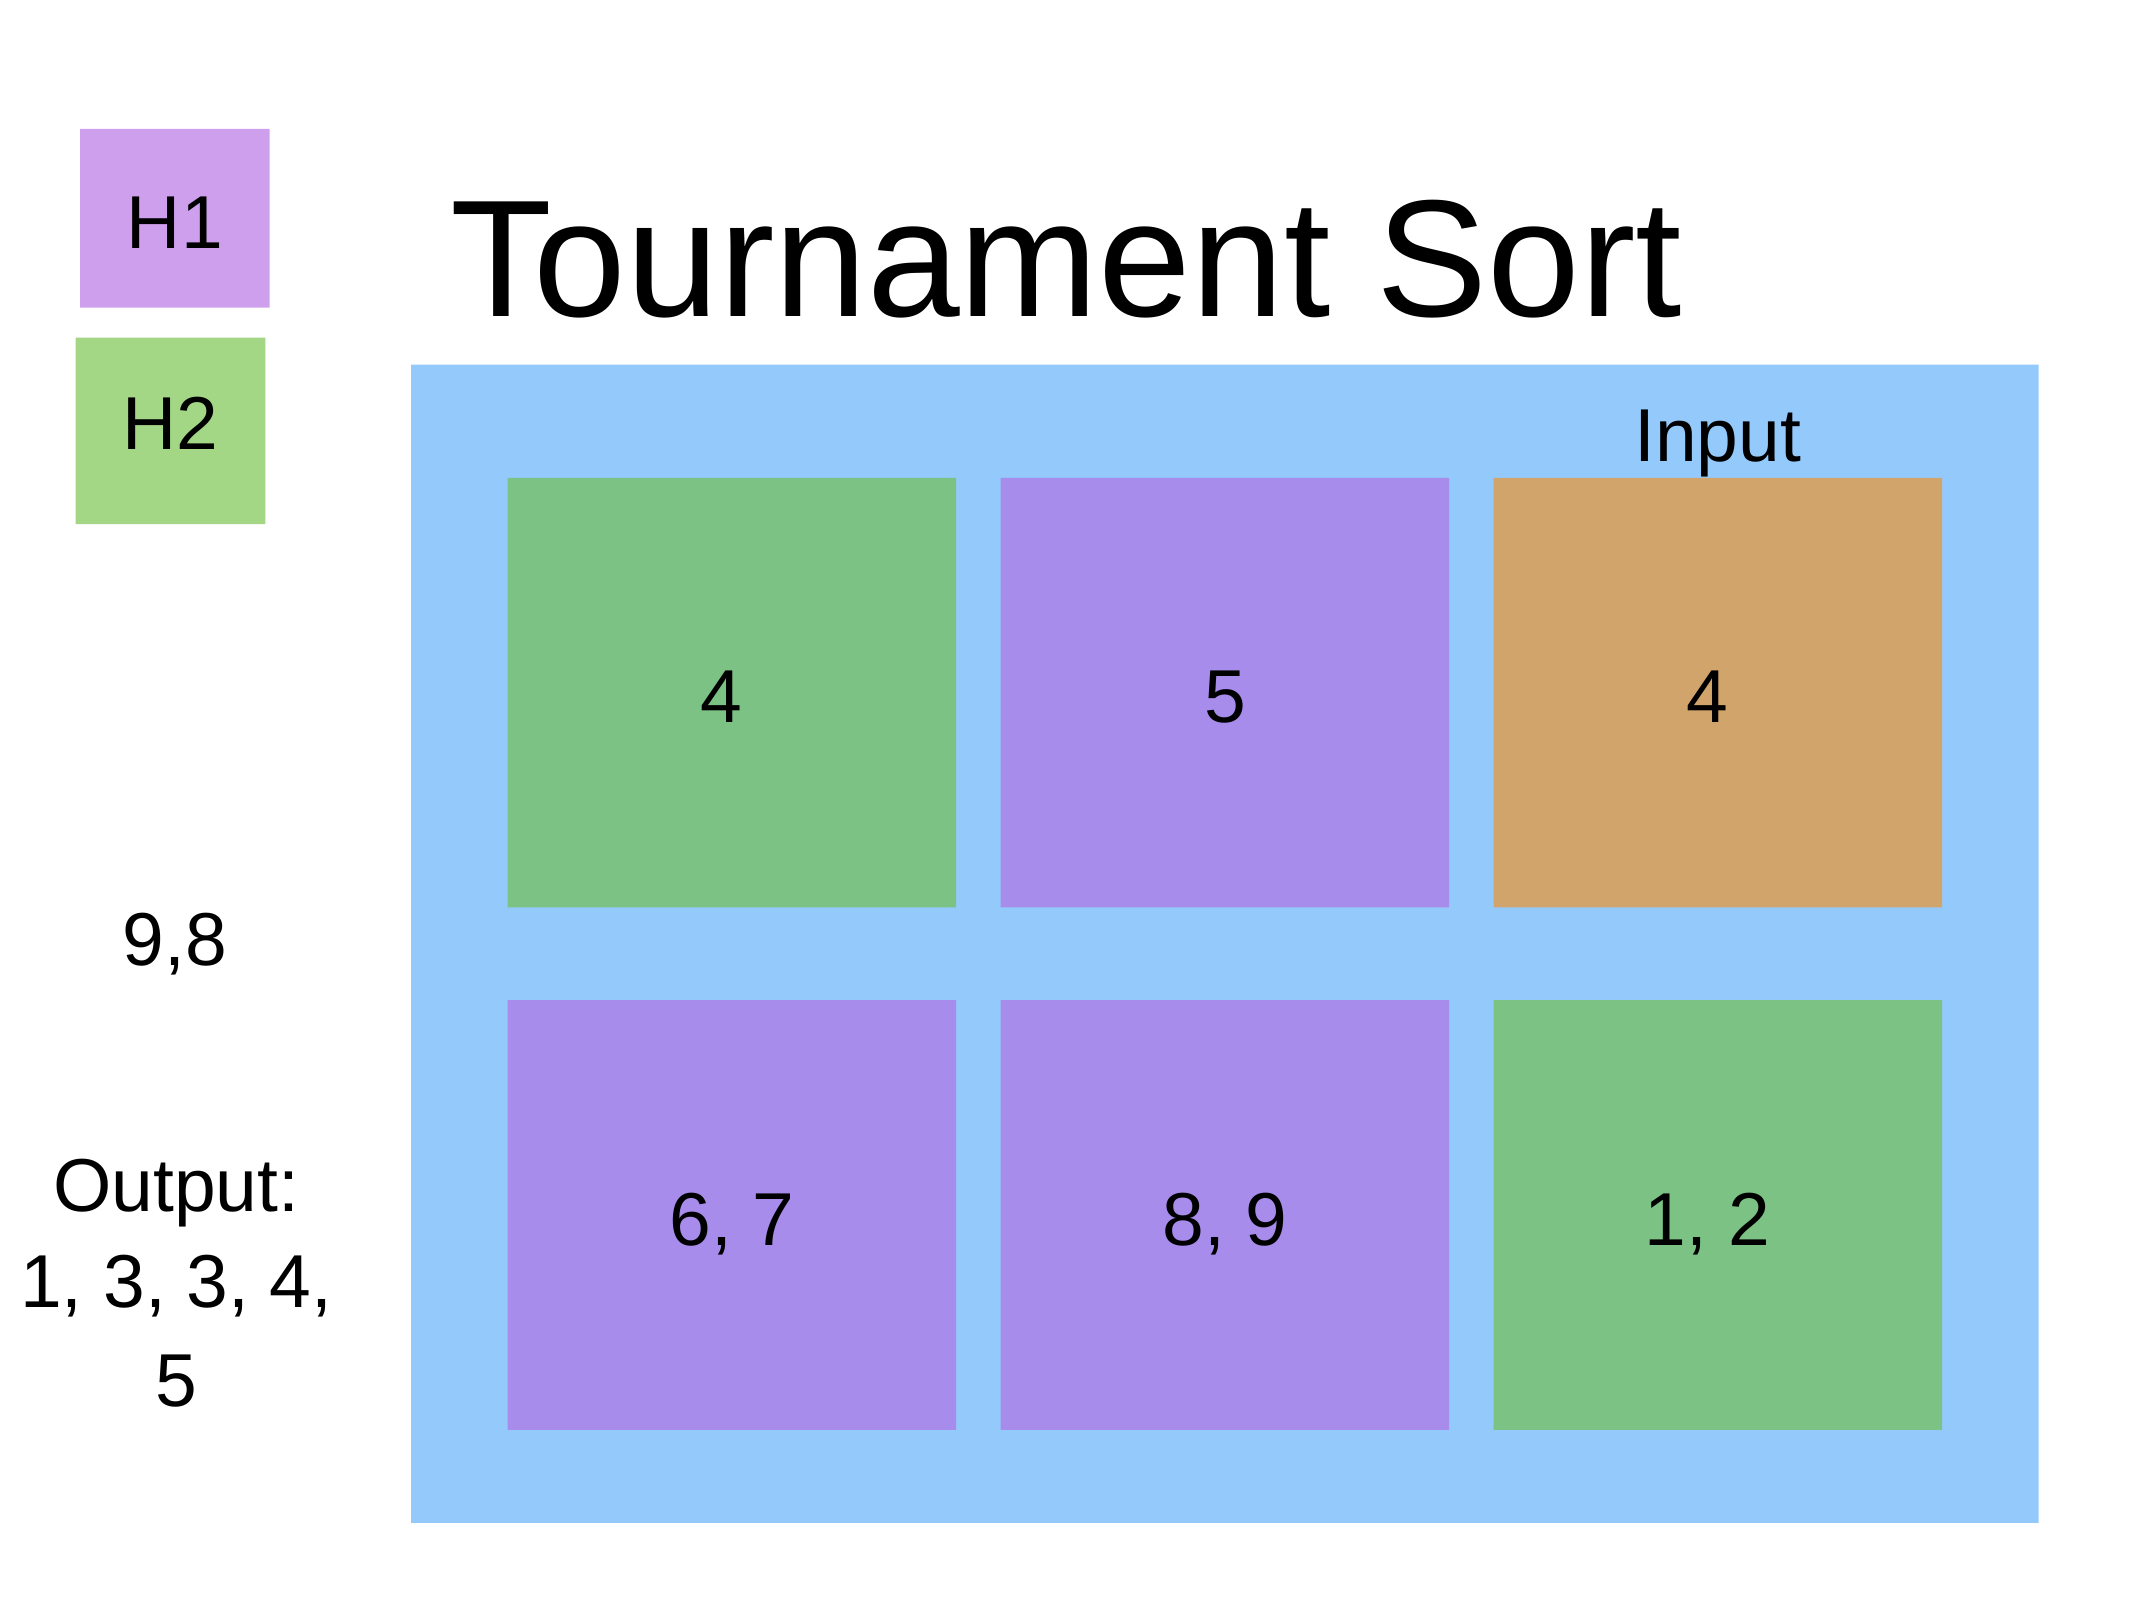

# Tournament Sort

H1

H2
Input

4
5
4
9,8

Output:
6, 7
8, 9
1, 2
1, 3, 3, 4,
5